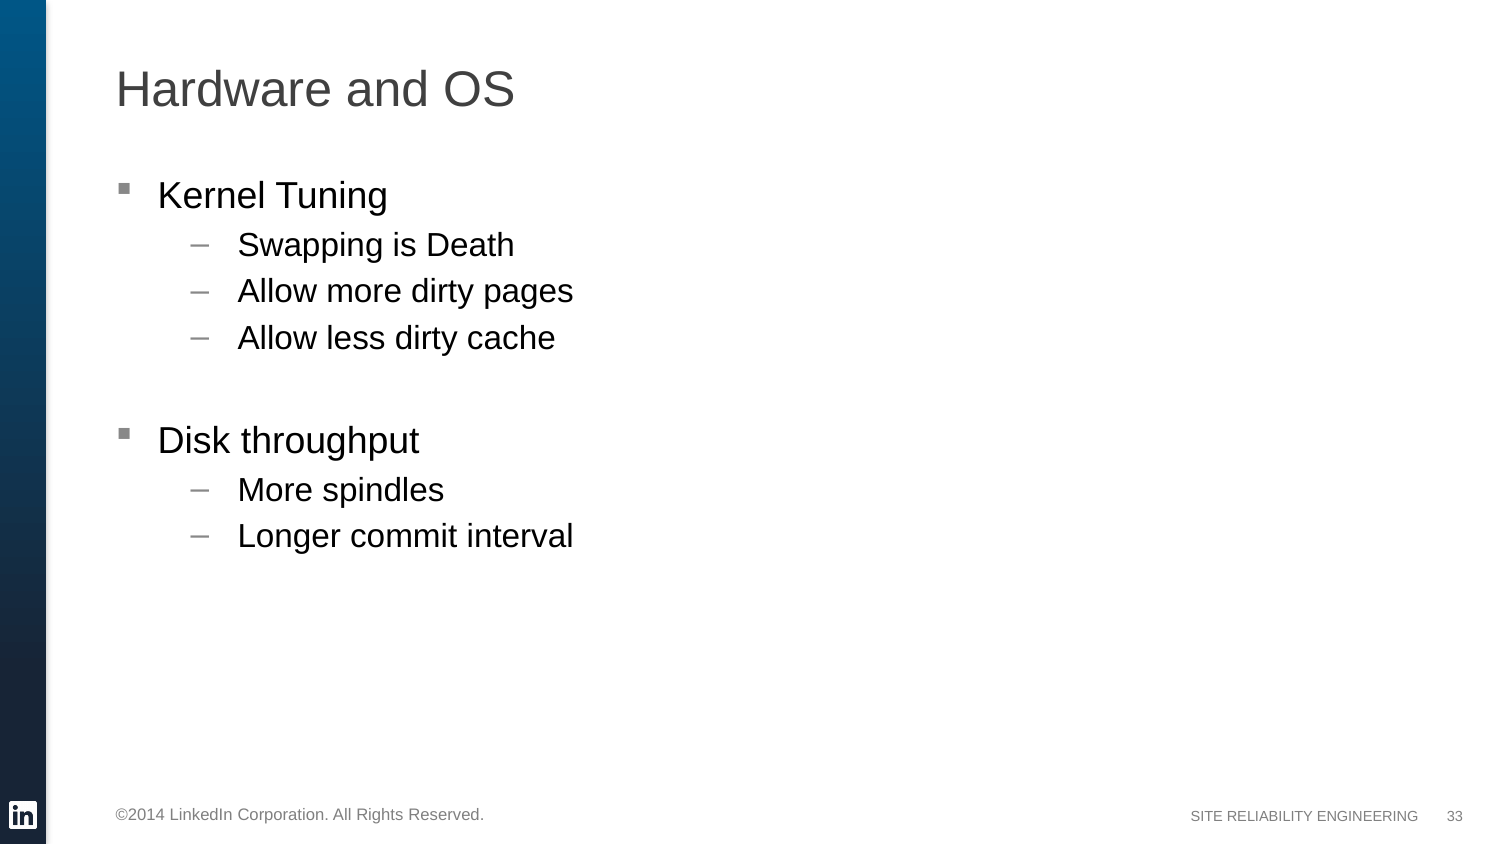

# Hardware and OS
Kernel Tuning
Swapping is Death
Allow more dirty pages
Allow less dirty cache

Disk throughput
More spindles
Longer commit interval
33